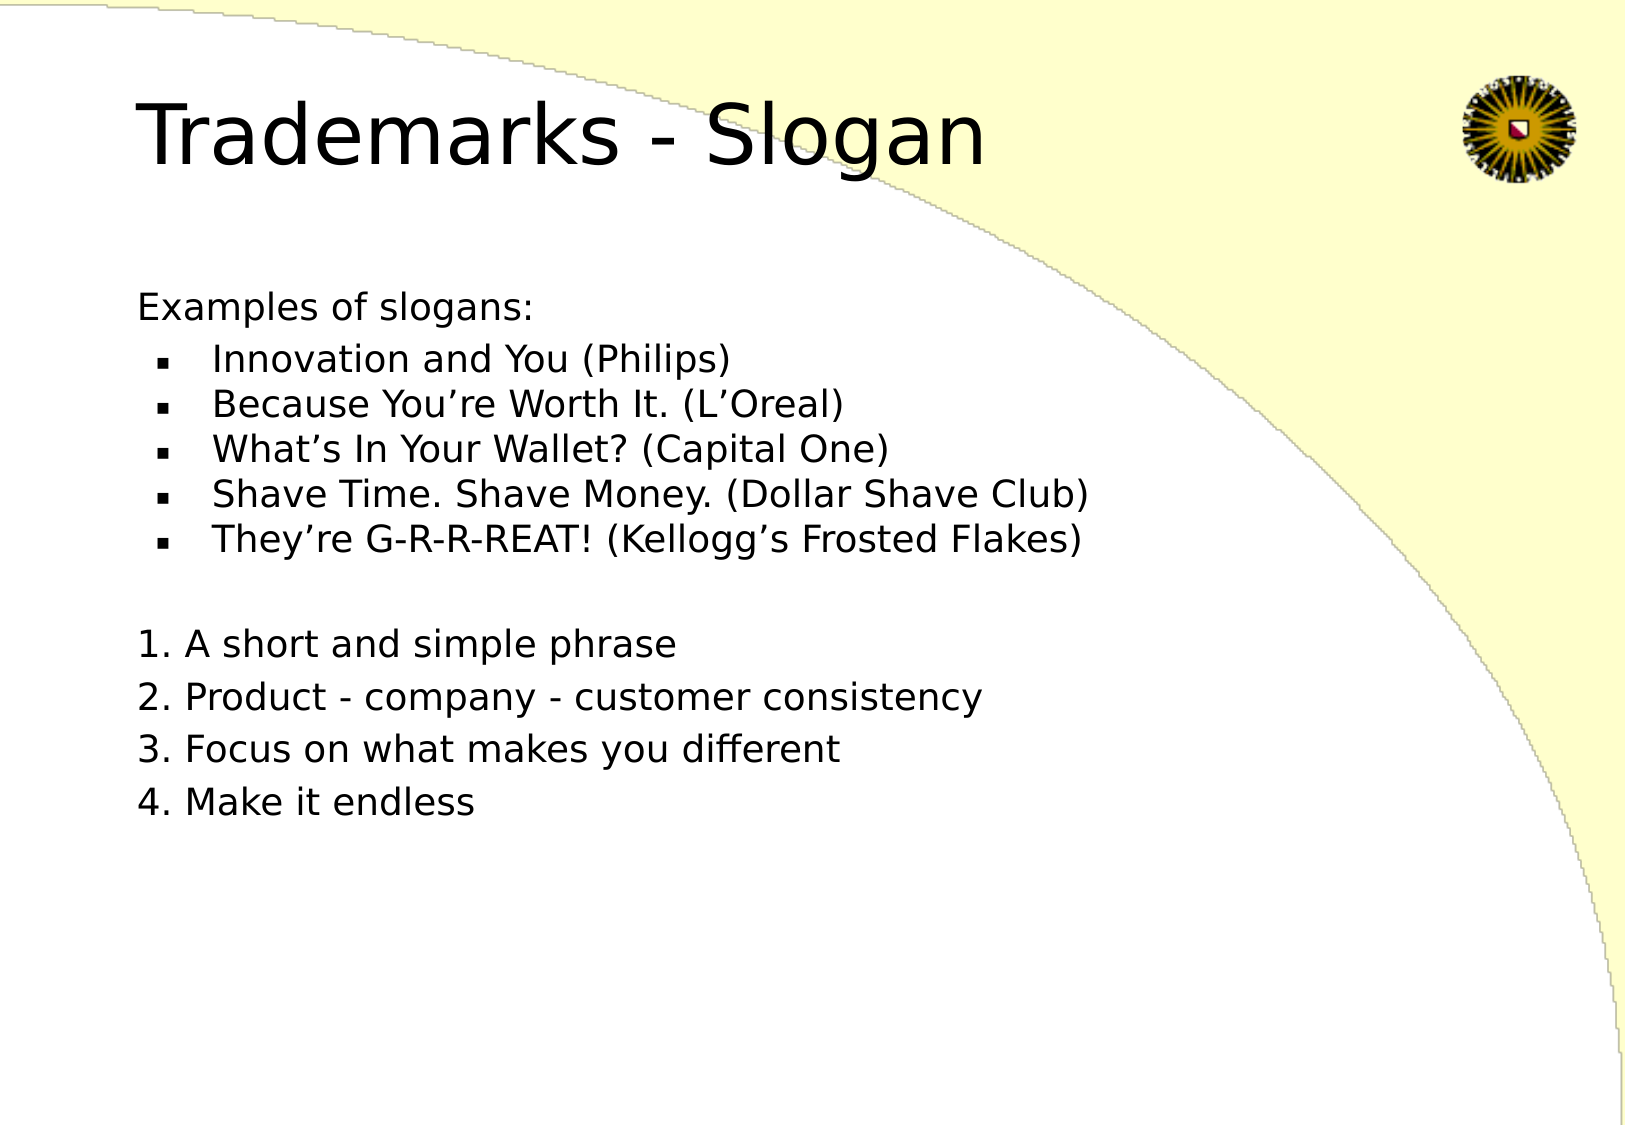

# Trademarks - Slogan
Examples of slogans:
Innovation and You (Philips)
Because You’re Worth It. (L’Oreal)
What’s In Your Wallet? (Capital One)
Shave Time. Shave Money. (Dollar Shave Club)
They’re G-R-R-REAT! (Kellogg’s Frosted Flakes)

1. A short and simple phrase
2. Product - company - customer consistency
3. Focus on what makes you different
4. Make it endless